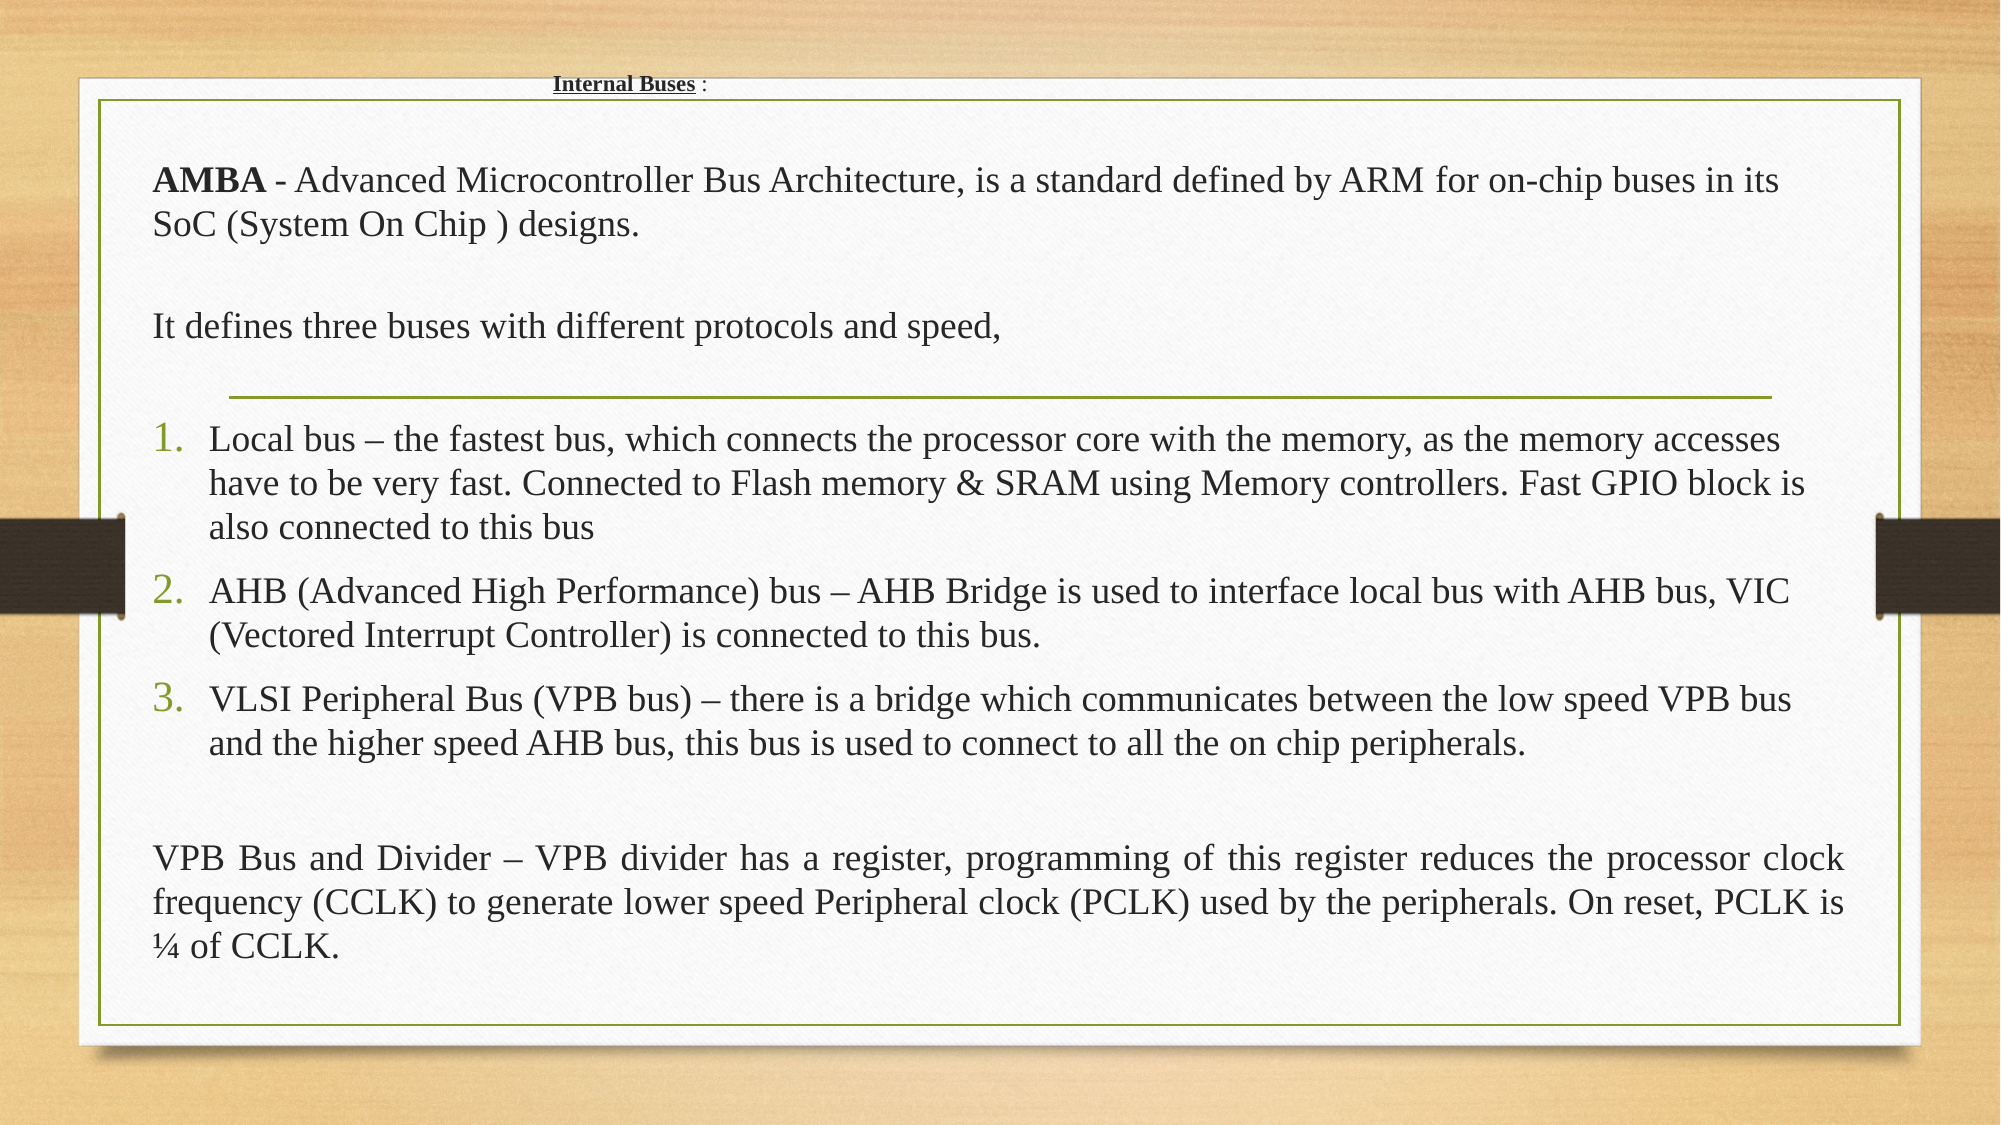

# Internal Buses :
AMBA - Advanced Microcontroller Bus Architecture, is a standard defined by ARM for on-chip buses in its SoC (System On Chip ) designs.

It defines three buses with different protocols and speed,

Local bus – the fastest bus, which connects the processor core with the memory, as the memory accesses have to be very fast. Connected to Flash memory & SRAM using Memory controllers. Fast GPIO block is also connected to this bus
AHB (Advanced High Performance) bus – AHB Bridge is used to interface local bus with AHB bus, VIC (Vectored Interrupt Controller) is connected to this bus.
VLSI Peripheral Bus (VPB bus) – there is a bridge which communicates between the low speed VPB bus and the higher speed AHB bus, this bus is used to connect to all the on chip peripherals.

VPB Bus and Divider – VPB divider has a register, programming of this register reduces the processor clock frequency (CCLK) to generate lower speed Peripheral clock (PCLK) used by the peripherals. On reset, PCLK is ¼ of CCLK.